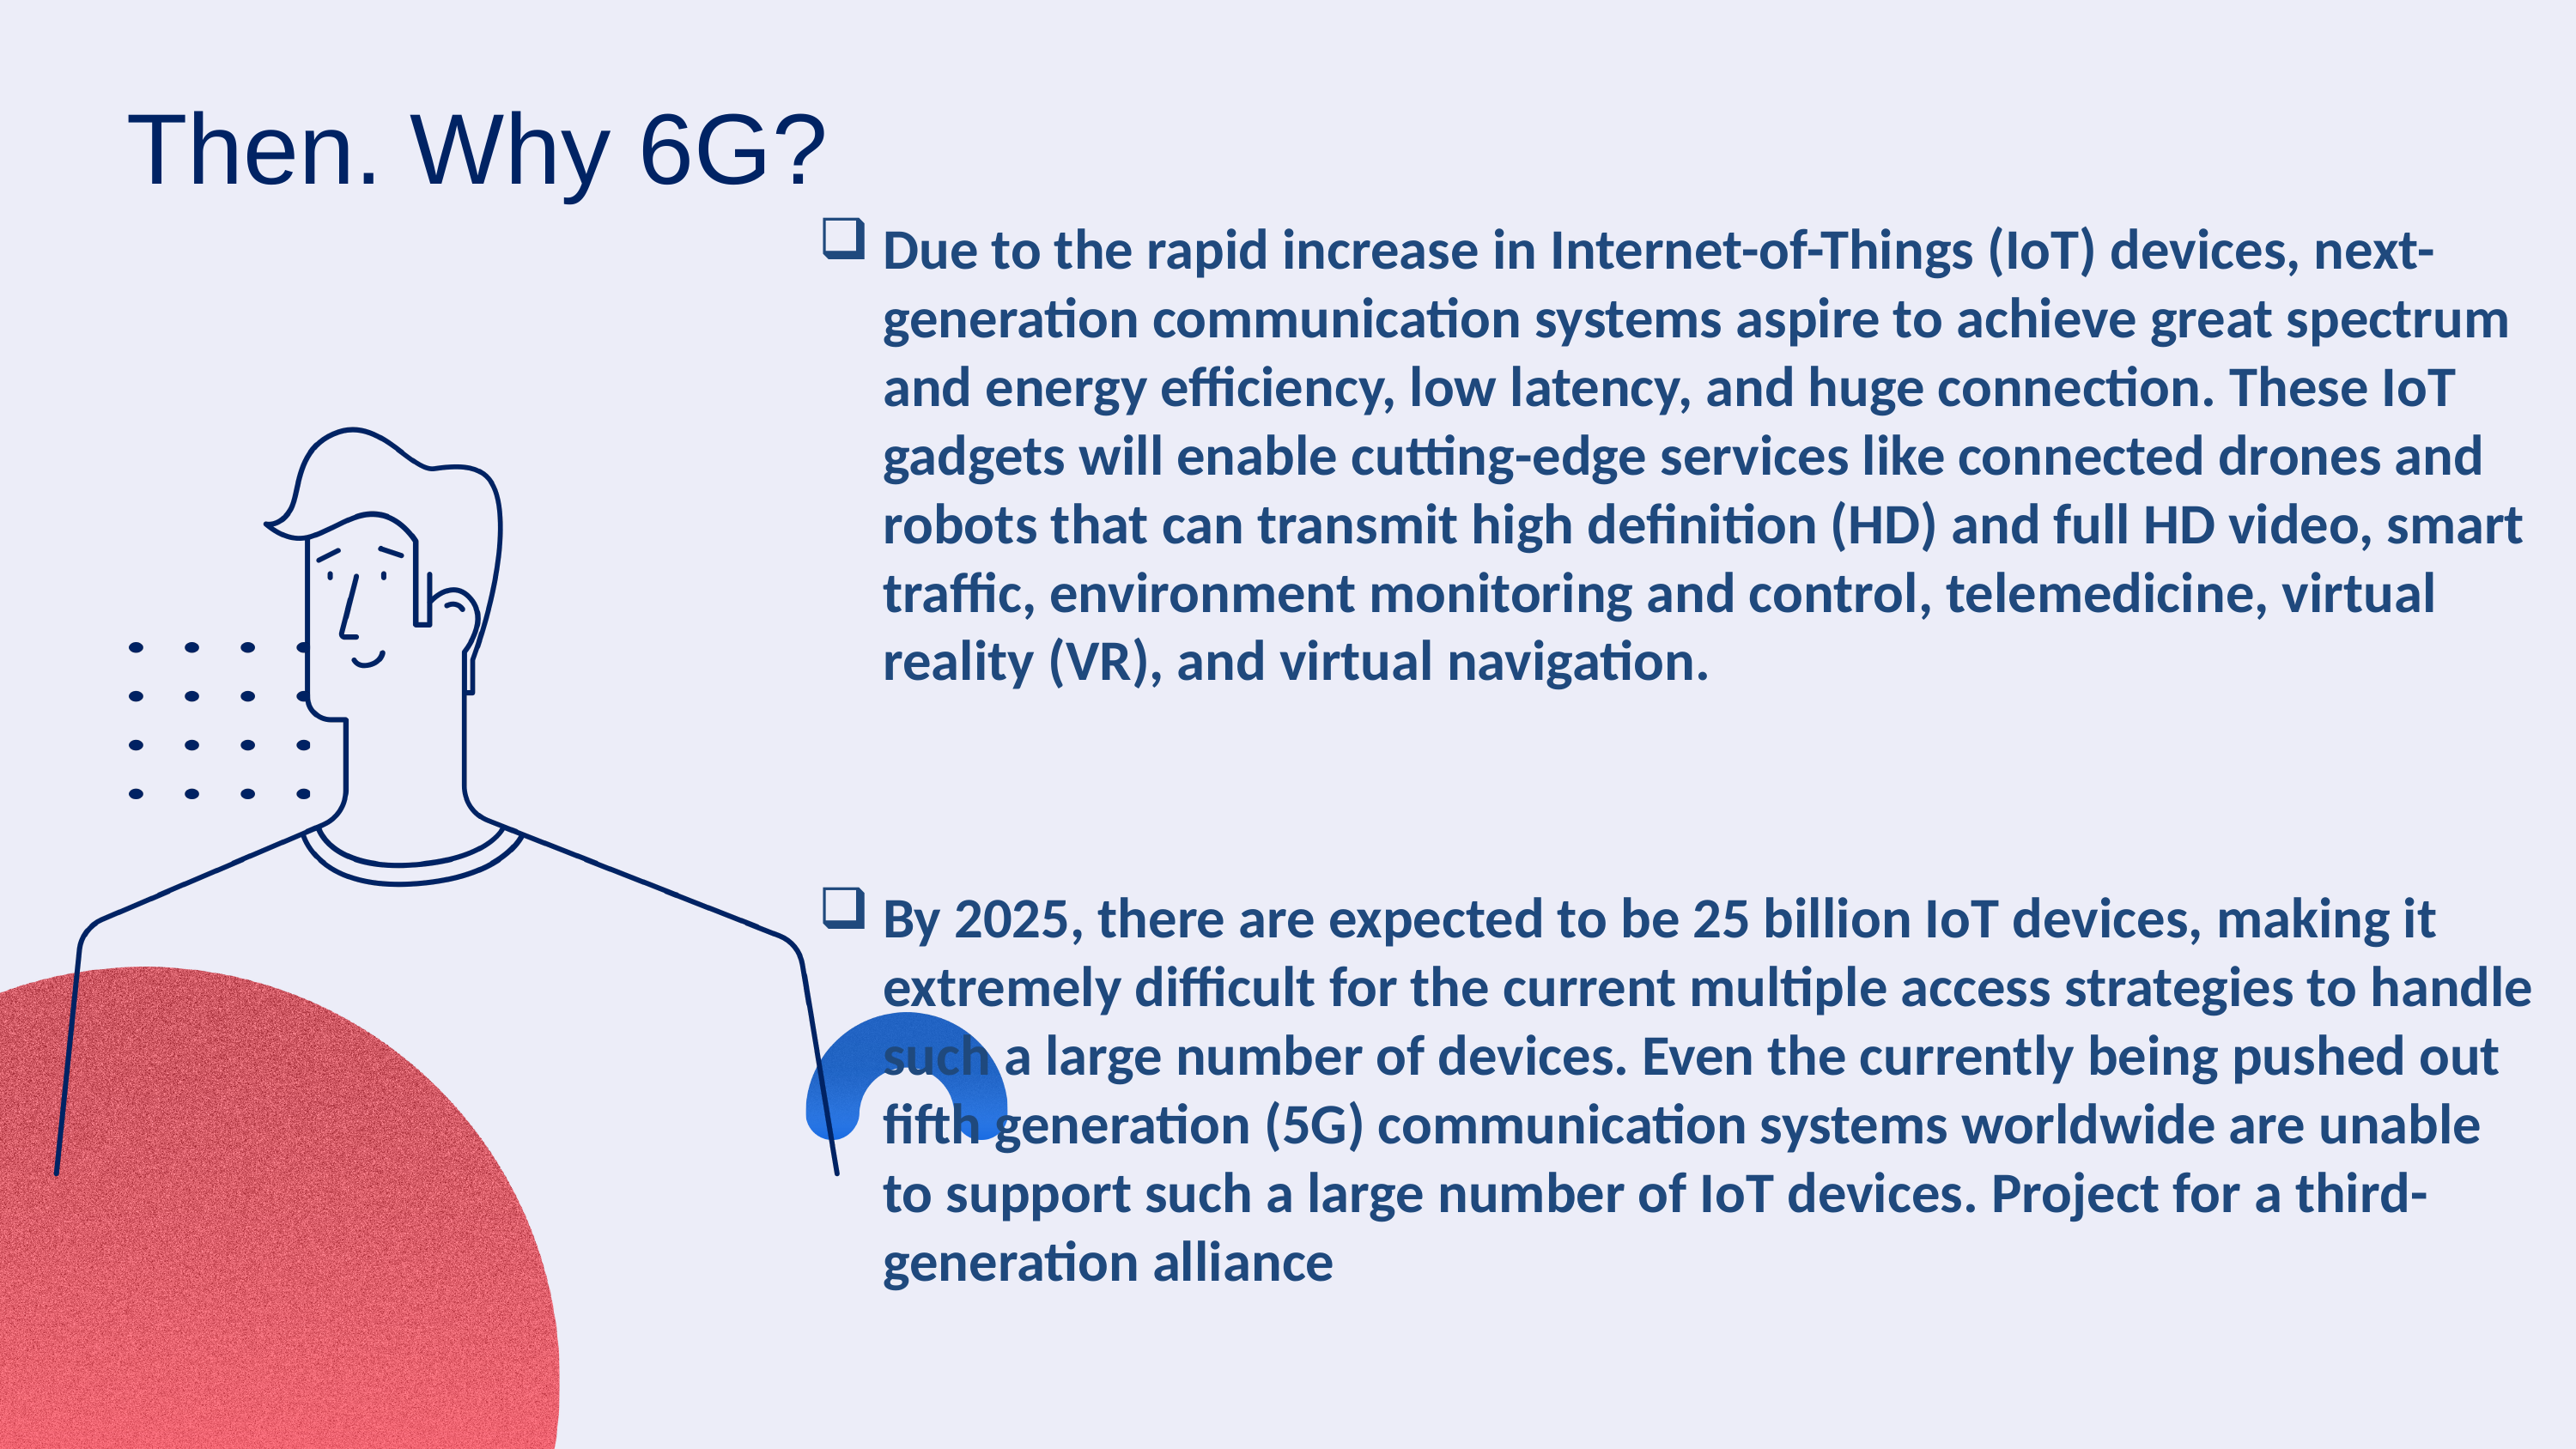

Then. Why 6G?
Due to the rapid increase in Internet-of-Things (IoT) devices, next-generation communication systems aspire to achieve great spectrum and energy efficiency, low latency, and huge connection. These IoT gadgets will enable cutting-edge services like connected drones and robots that can transmit high definition (HD) and full HD video, smart traffic, environment monitoring and control, telemedicine, virtual reality (VR), and virtual navigation.

By 2025, there are expected to be 25 billion IoT devices, making it extremely difficult for the current multiple access strategies to handle such a large number of devices. Even the currently being pushed out fifth generation (5G) communication systems worldwide are unable to support such a large number of IoT devices. Project for a third-generation alliance